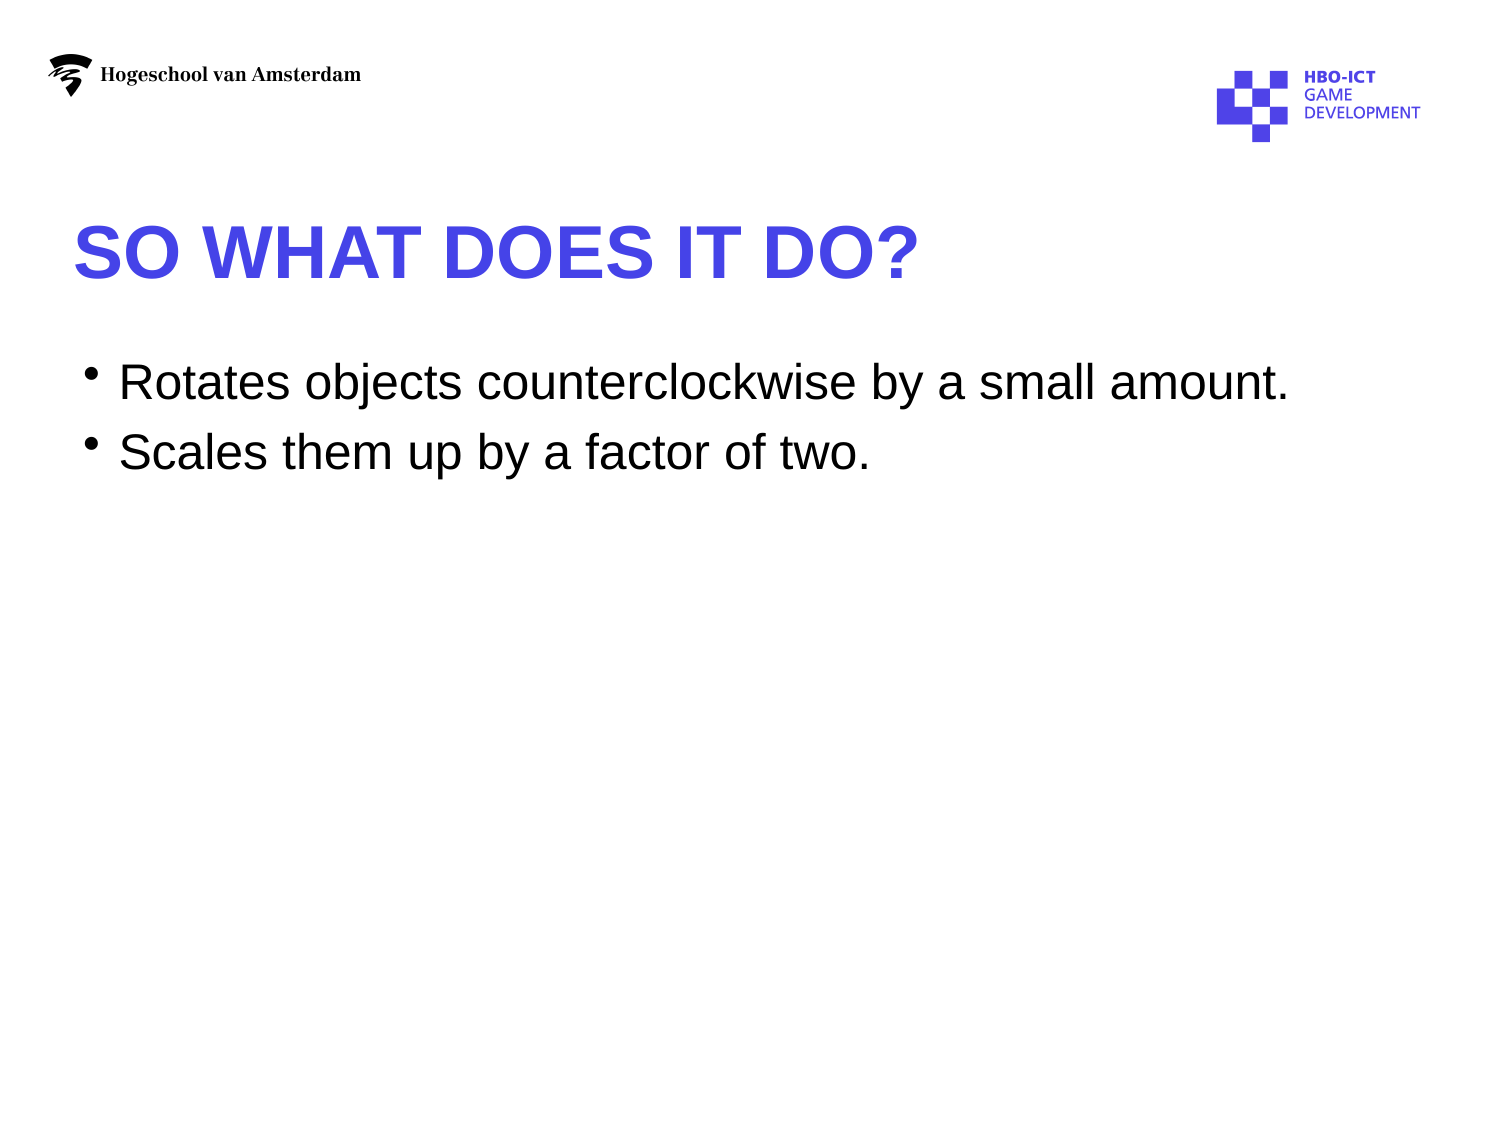

# So What Does It Do?
Rotates objects counterclockwise by a small amount.
Scales them up by a factor of two.